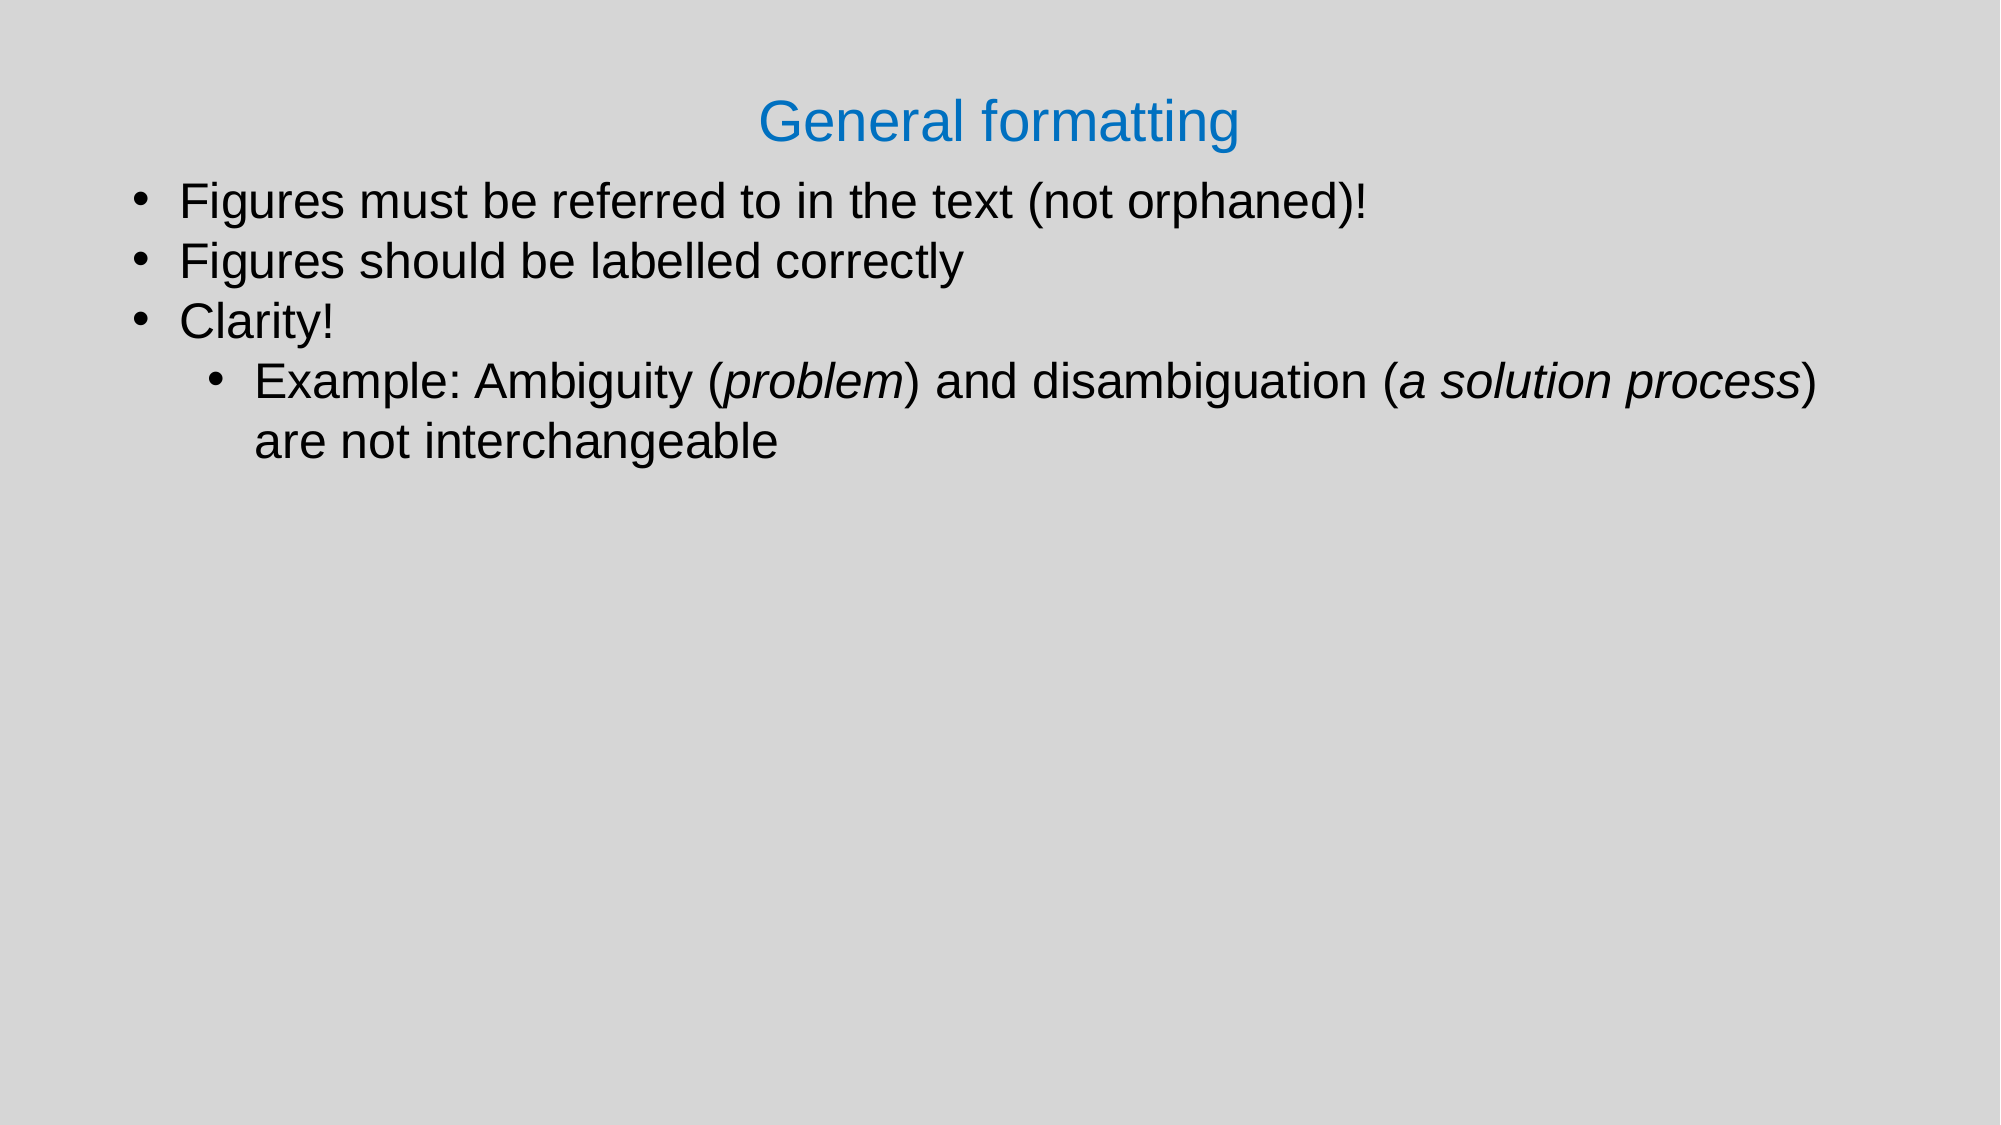

General formatting
Figures must be referred to in the text (not orphaned)!
Figures should be labelled correctly
Clarity!
Example: Ambiguity (problem) and disambiguation (a solution process) are not interchangeable